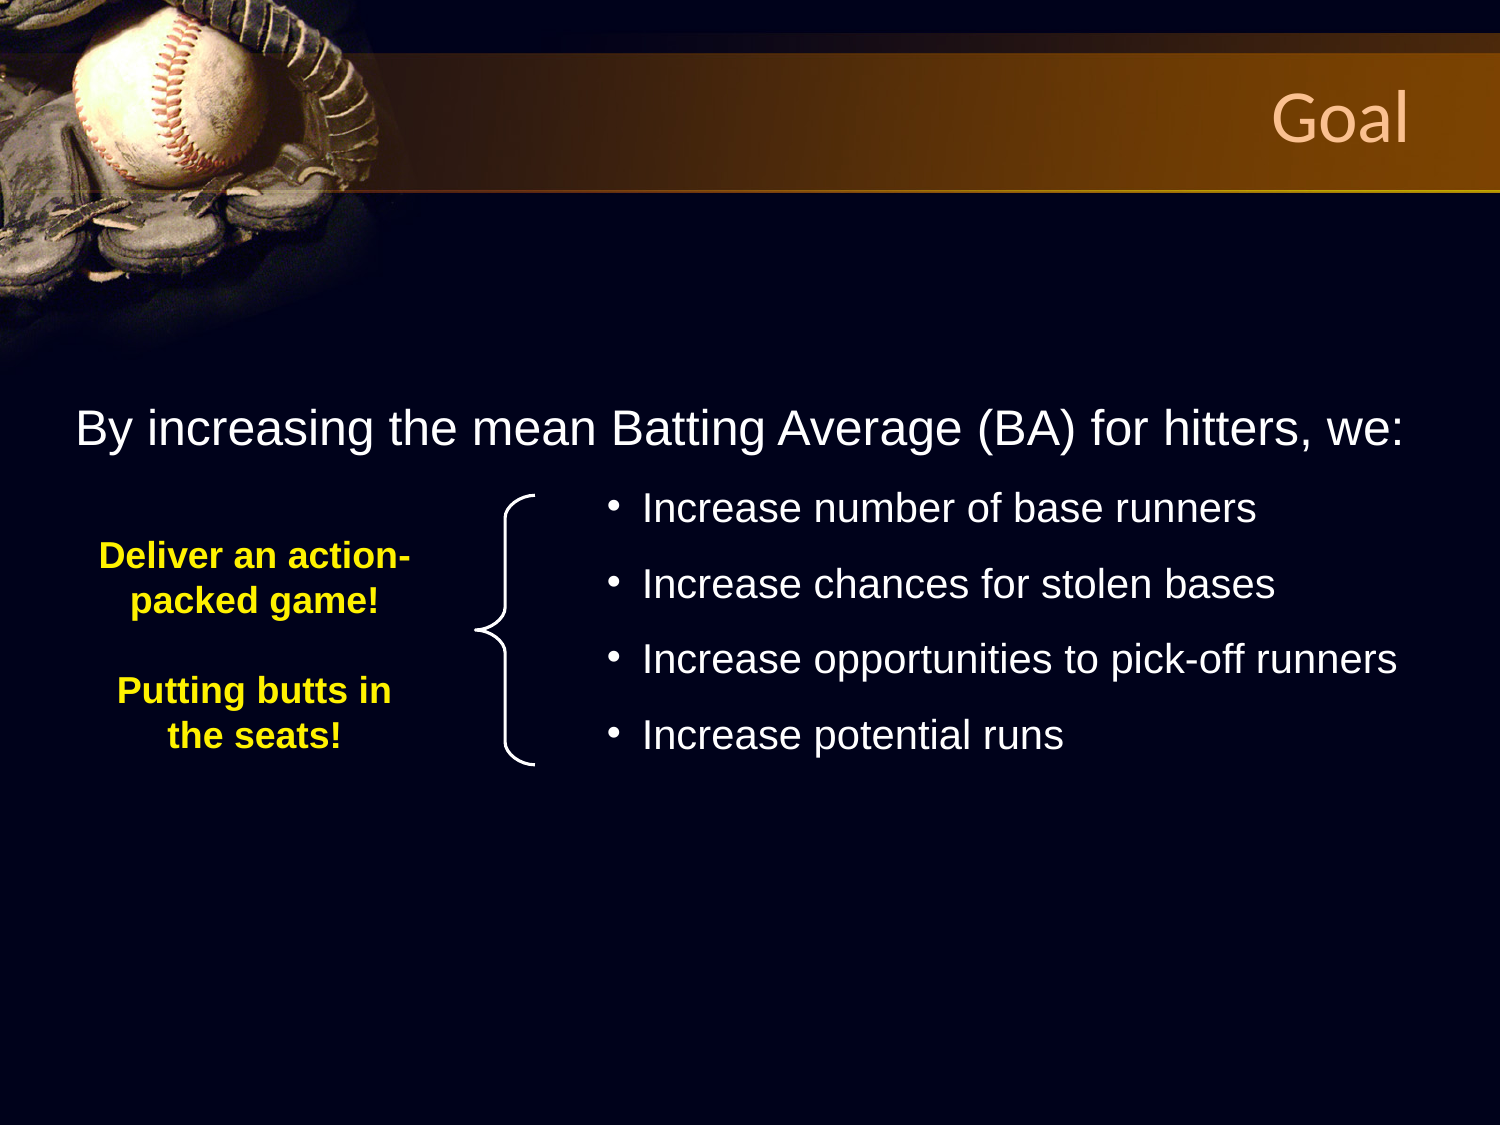

Goal
By increasing the mean Batting Average (BA) for hitters, we:
Increase number of base runners
Increase chances for stolen bases
Increase opportunities to pick-off runners
Increase potential runs

Deliver an action-packed game!

Putting butts in the seats!